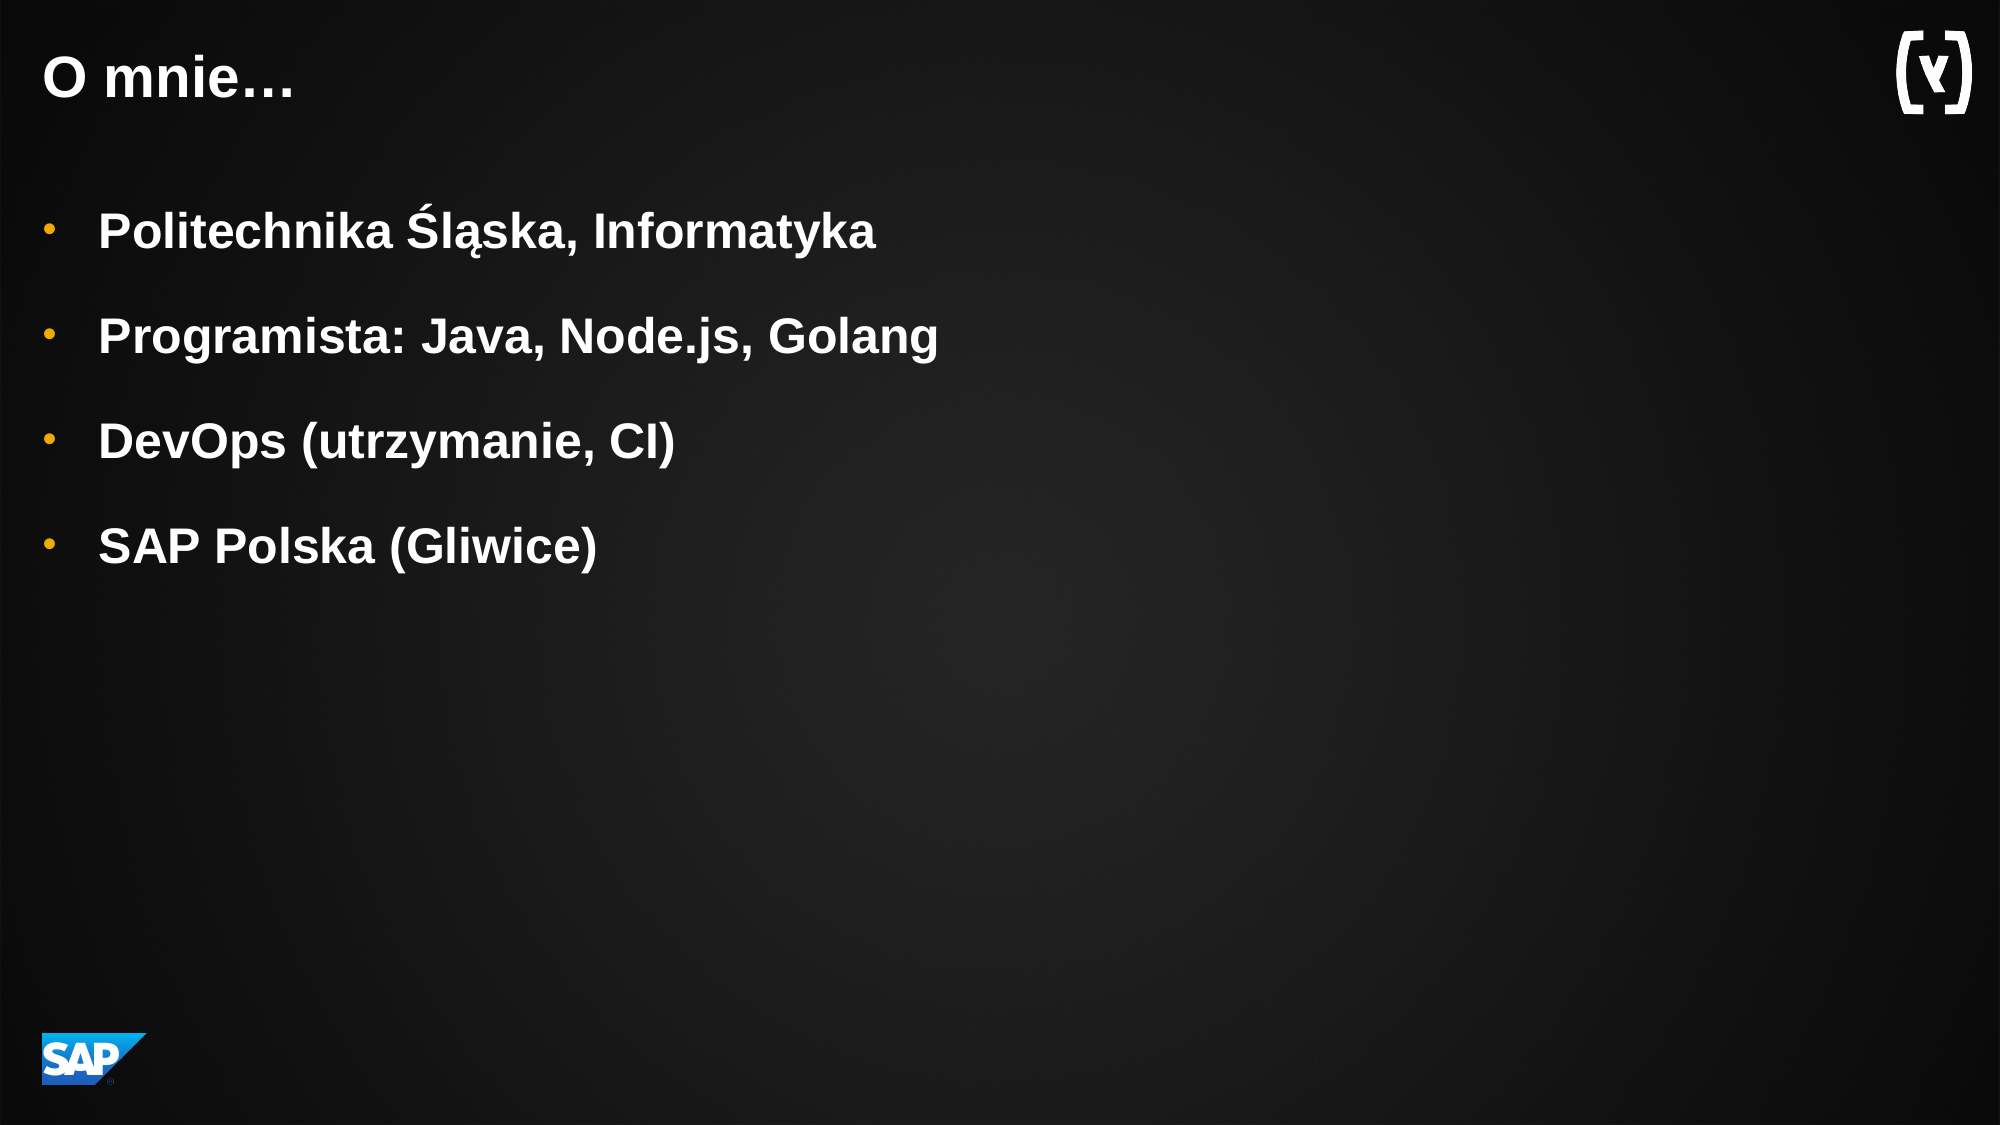

# O mnie…
Politechnika Śląska, Informatyka
Programista: Java, Node.js, Golang
DevOps (utrzymanie, CI)
SAP Polska (Gliwice)